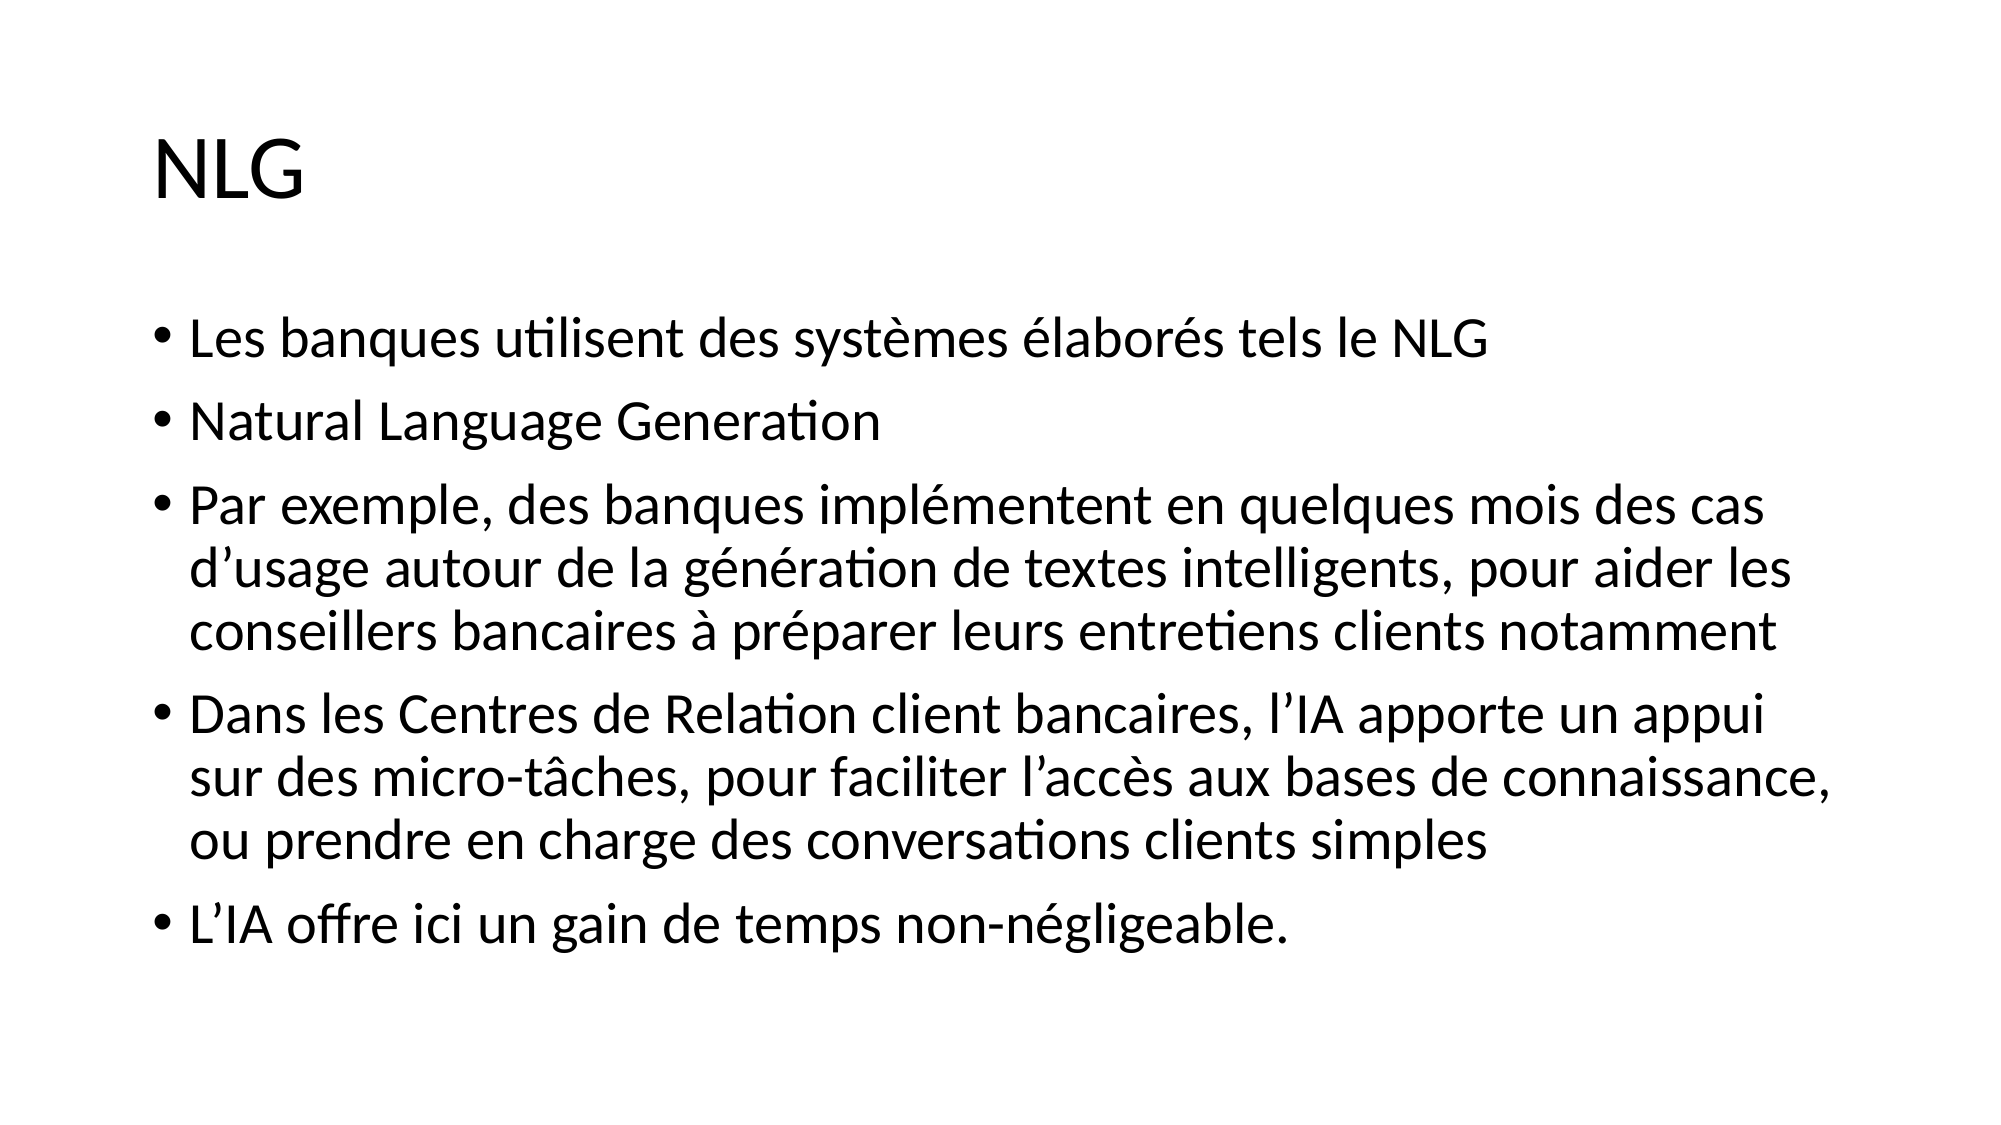

# NLG
Les banques utilisent des systèmes élaborés tels le NLG
Natural Language Generation
Par exemple, des banques implémentent en quelques mois des cas d’usage autour de la génération de textes intelligents, pour aider les conseillers bancaires à préparer leurs entretiens clients notamment
Dans les Centres de Relation client bancaires, l’IA apporte un appui sur des micro-tâches, pour faciliter l’accès aux bases de connaissance, ou prendre en charge des conversations clients simples
L’IA offre ici un gain de temps non-négligeable.